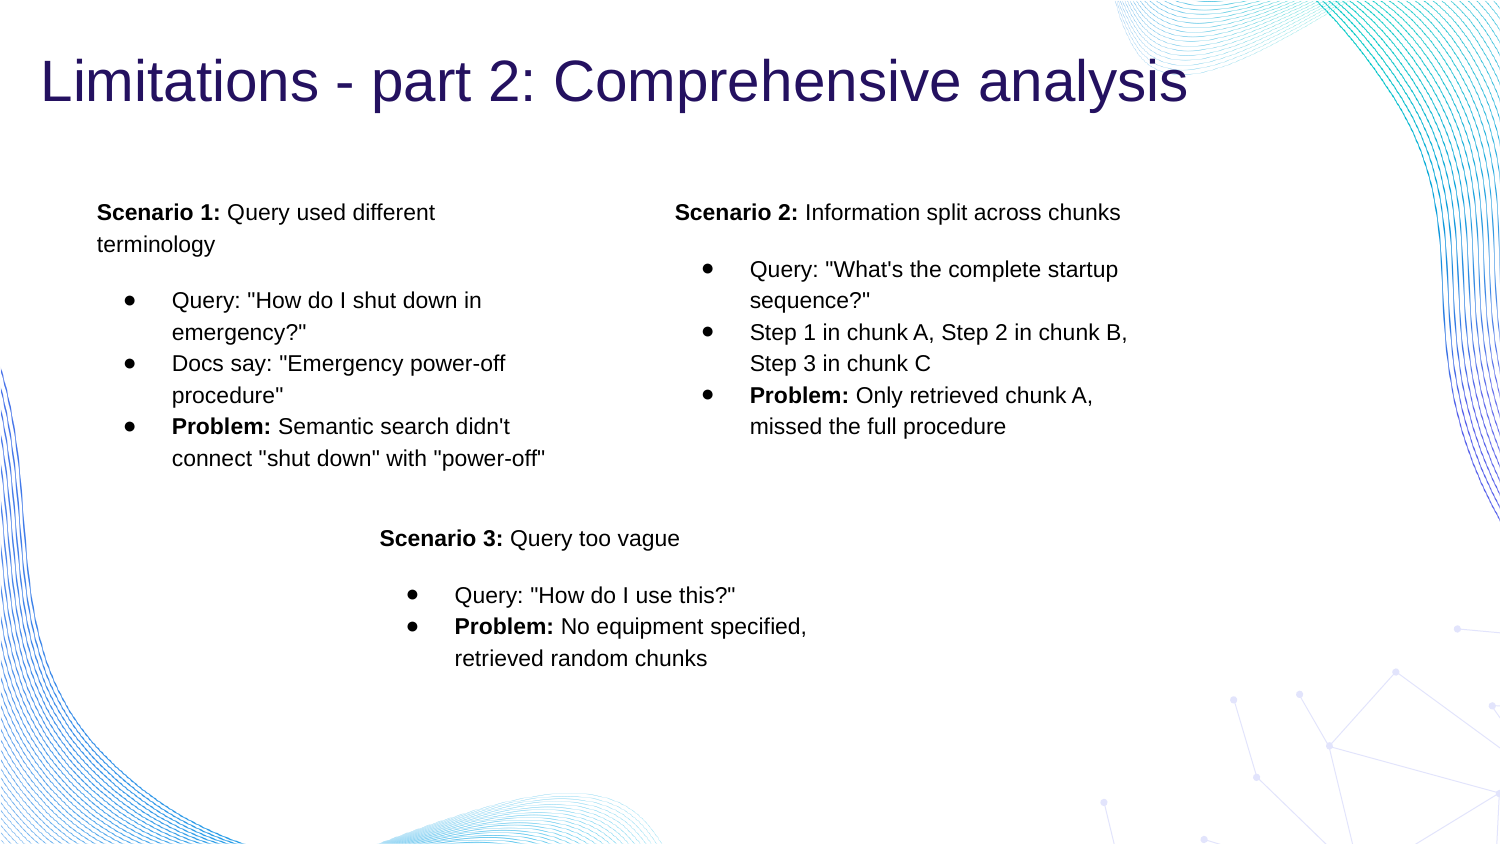

# Limitations - part 2: Comprehensive analysis
Scenario 1: Query used different terminology
Query: "How do I shut down in emergency?"
Docs say: "Emergency power-off procedure"
Problem: Semantic search didn't connect "shut down" with "power-off"
Scenario 2: Information split across chunks
Query: "What's the complete startup sequence?"
Step 1 in chunk A, Step 2 in chunk B, Step 3 in chunk C
Problem: Only retrieved chunk A, missed the full procedure
Scenario 3: Query too vague
Query: "How do I use this?"
Problem: No equipment specified, retrieved random chunks